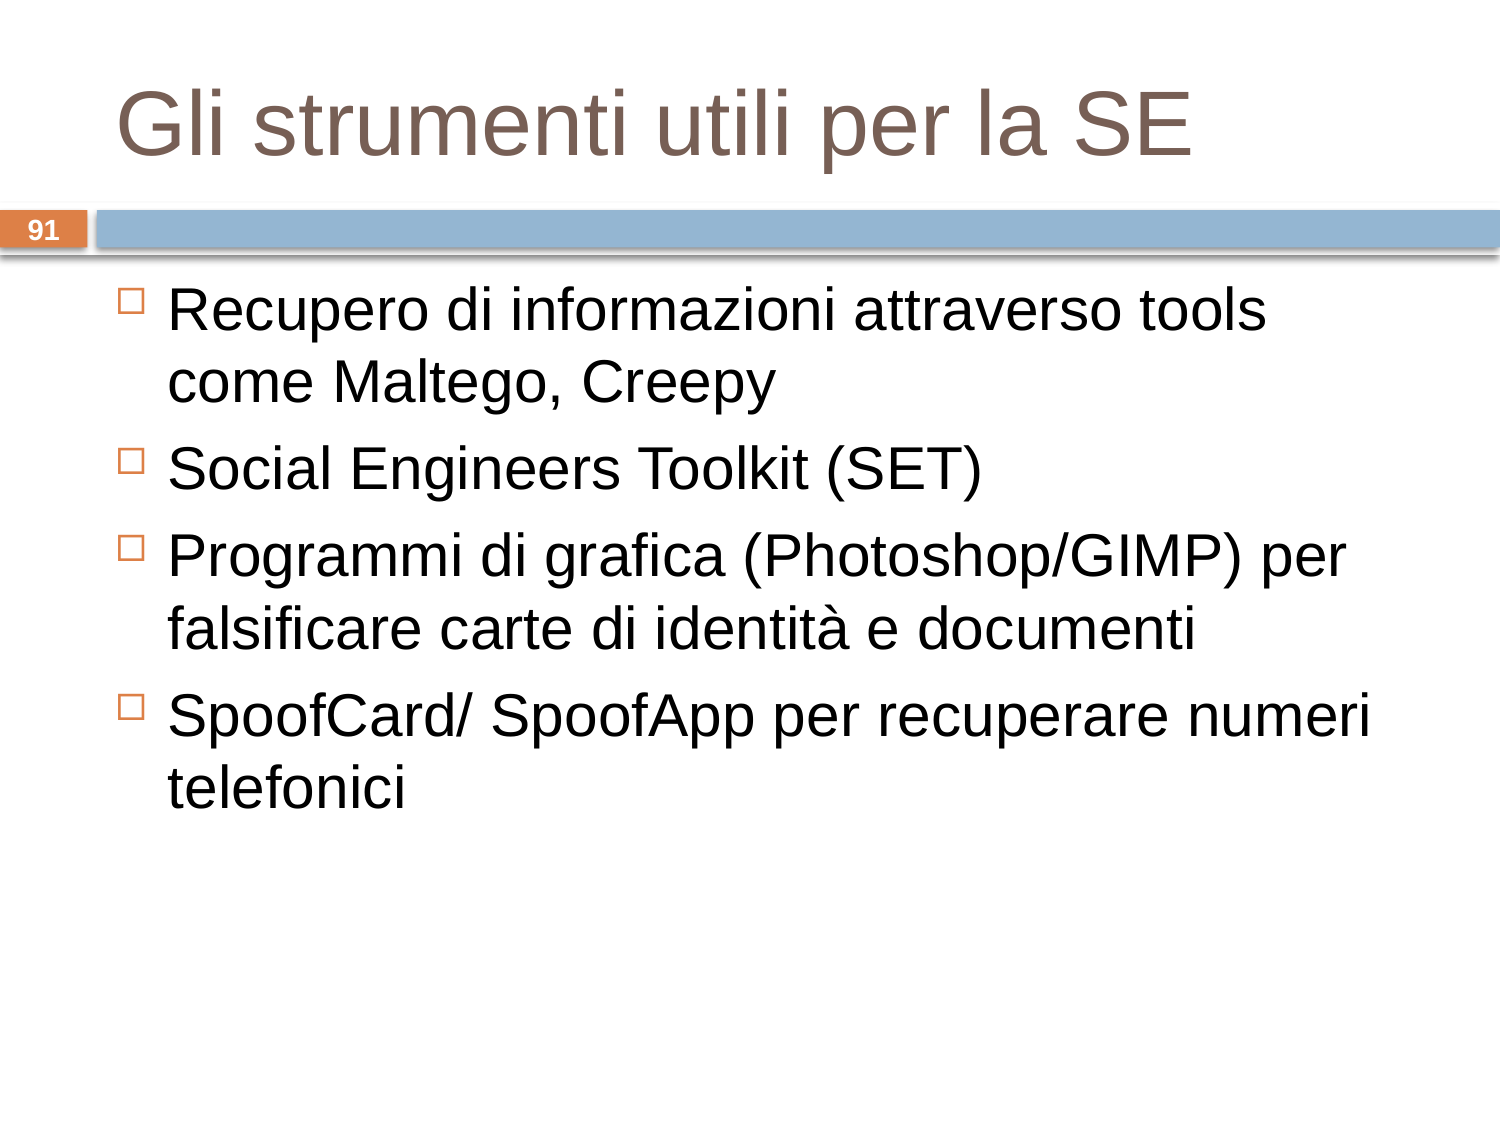

# Gli strumenti utili per la SE
91
Recupero di informazioni attraverso tools come Maltego, Creepy
Social Engineers Toolkit (SET)
Programmi di grafica (Photoshop/GIMP) per falsificare carte di identità e documenti
SpoofCard/ SpoofApp per recuperare numeri telefonici